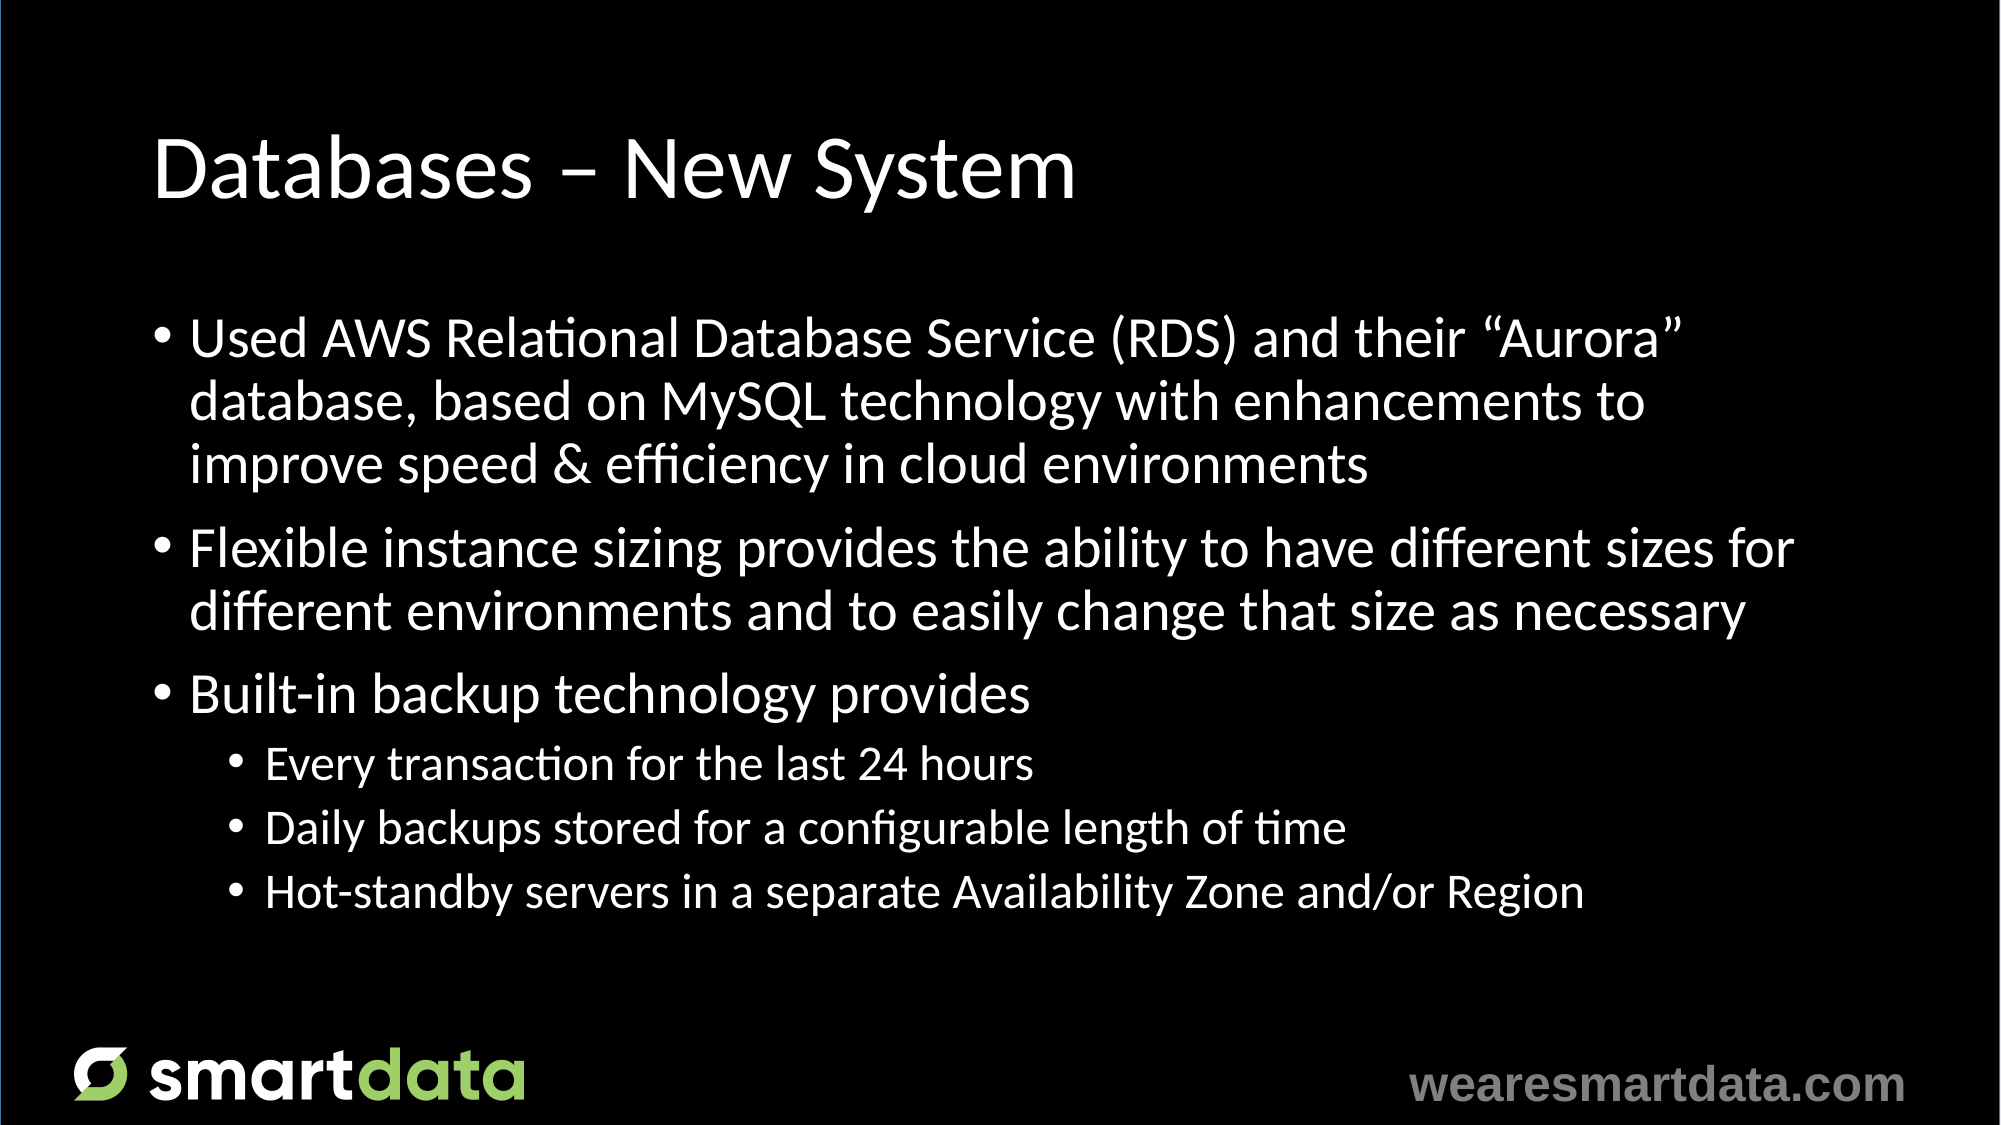

# Databases – New System
Used AWS Relational Database Service (RDS) and their “Aurora” database, based on MySQL technology with enhancements to improve speed & efficiency in cloud environments
Flexible instance sizing provides the ability to have different sizes for different environments and to easily change that size as necessary
Built-in backup technology provides
Every transaction for the last 24 hours
Daily backups stored for a configurable length of time
Hot-standby servers in a separate Availability Zone and/or Region